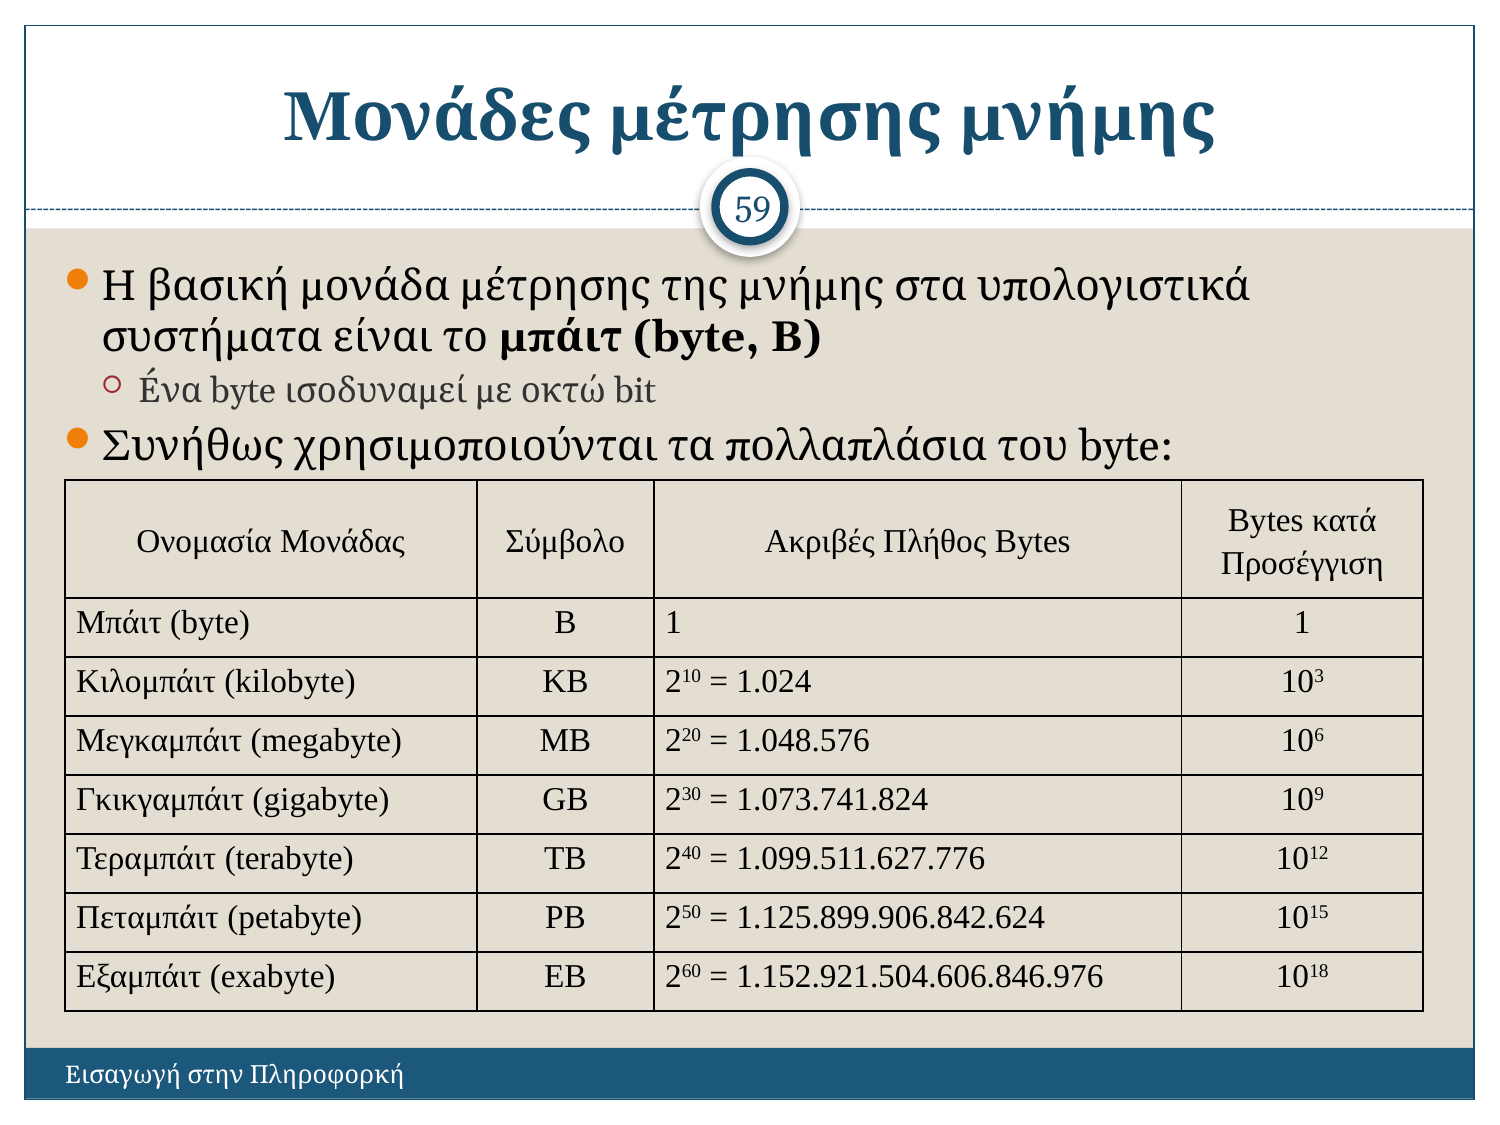

# Μονάδες μέτρησης μνήμης
59
Η βασική μονάδα μέτρησης της μνήμης στα υπολογιστικά συστήματα είναι το μπάιτ (byte, B)
Ένα byte ισοδυναμεί με οκτώ bit
Συνήθως χρησιμοποιούνται τα πολλαπλάσια του byte:

| Ονομασία Μονάδας | Σύμβολο | Ακριβές Πλήθος Bytes | Bytes κατά Προσέγγιση |
| --- | --- | --- | --- |
| Μπάιτ (byte) | B | 1 | 1 |
| Κιλομπάιτ (kilobyte) | KB | 210 = 1.024 | 103 |
| Μεγκαμπάιτ (megabyte) | MB | 220 = 1.048.576 | 106 |
| Γκικγαμπάιτ (gigabyte) | GB | 230 = 1.073.741.824 | 109 |
| Τεραμπάιτ (terabyte) | TB | 240 = 1.099.511.627.776 | 1012 |
| Πεταμπάιτ (petabyte) | PB | 250 = 1.125.899.906.842.624 | 1015 |
| Εξαμπάιτ (exabyte) | EB | 260 = 1.152.921.504.606.846.976 | 1018 |
Εισαγωγή στην Πληροφορκή